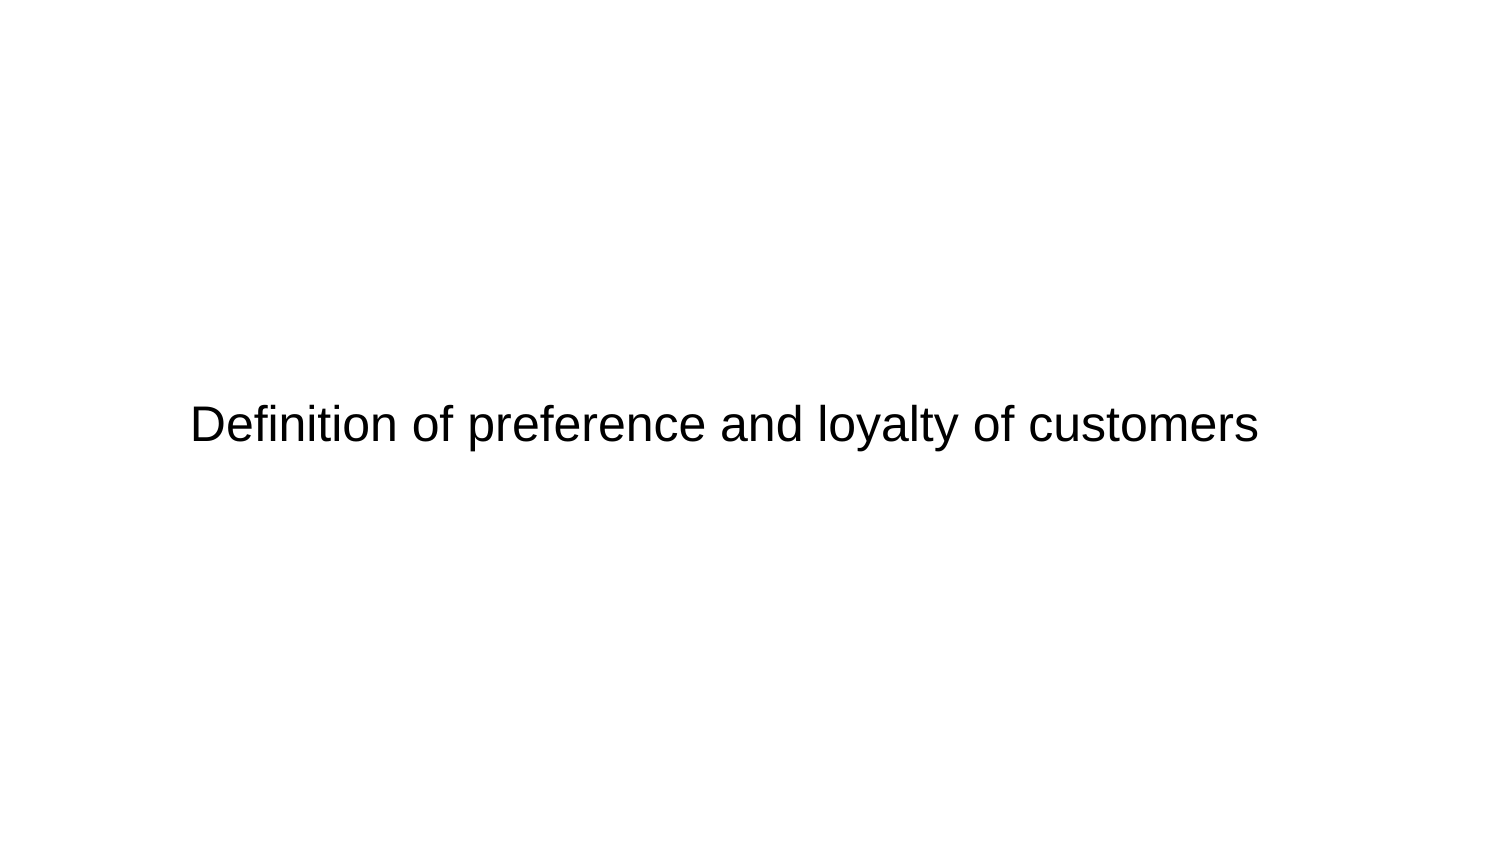

# Definition of preference and loyalty of customers